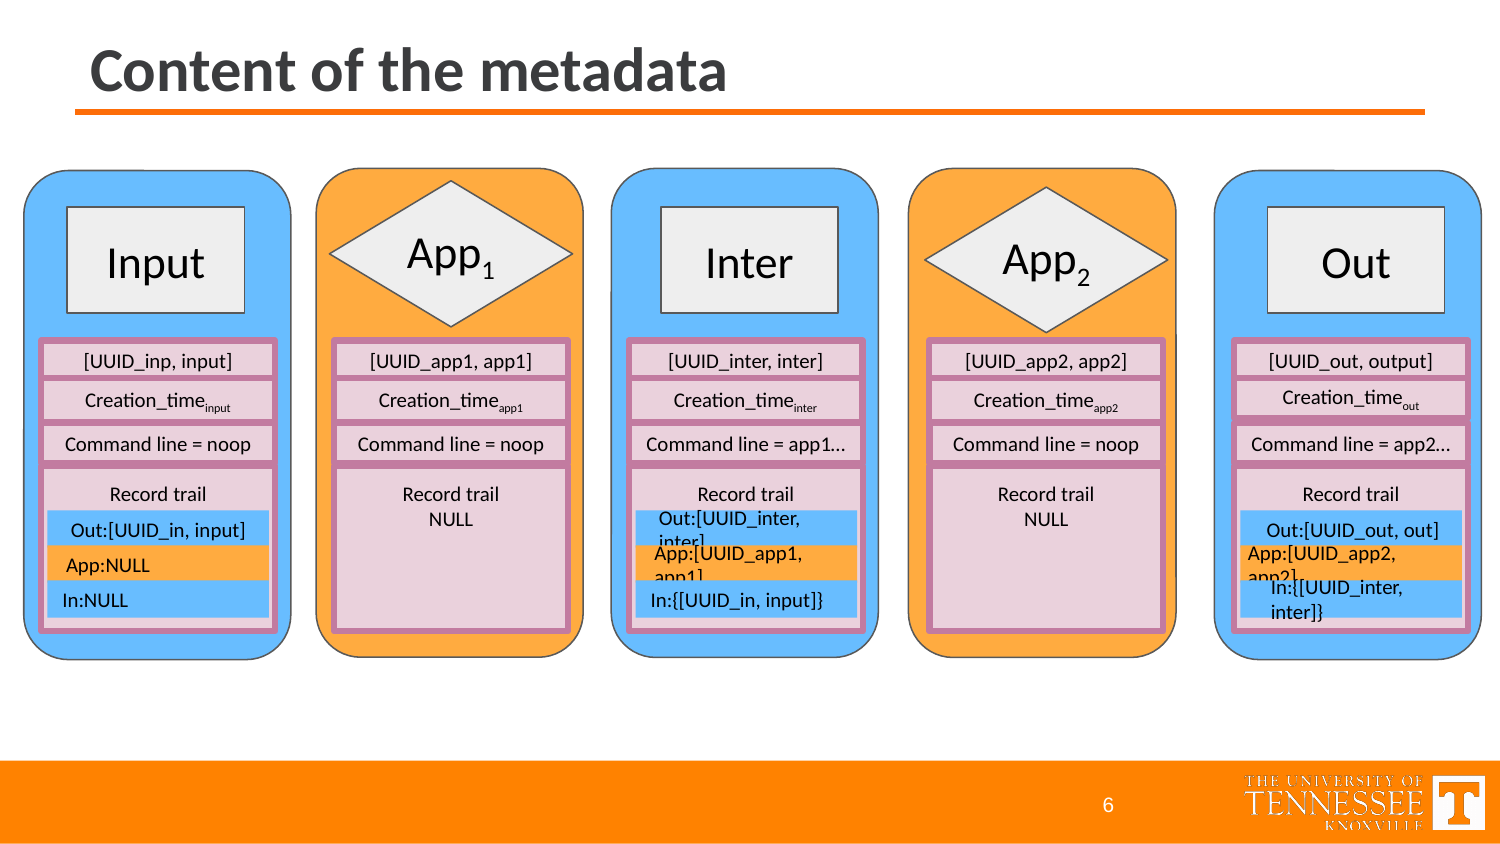

# Content of the metadata

App1
App2
Inter
Out
Input
[UUID_inp, input]
[UUID_app1, app1]
[UUID_inter, inter]
[UUID_app2, app2]
[UUID_out, output]
Creation_timeout
Creation_timeapp2
Creation_timeinput
Creation_timeapp1
Creation_timeinter
Command line = noop
Command line = noop
Command line = app1…
Command line = noop
Command line = app2…
Record trail

Record trail
NULL
Record trail

Record trail
NULL
Record trail

Out:[UUID_in, input]
Out:[UUID_inter, inter]
Out:[UUID_out, out]
App:NULL
App:[UUID_app1, app1]
App:[UUID_app2, app2]
In:NULL
In:{[UUID_in, input]}
In:{[UUID_inter, inter]}
6